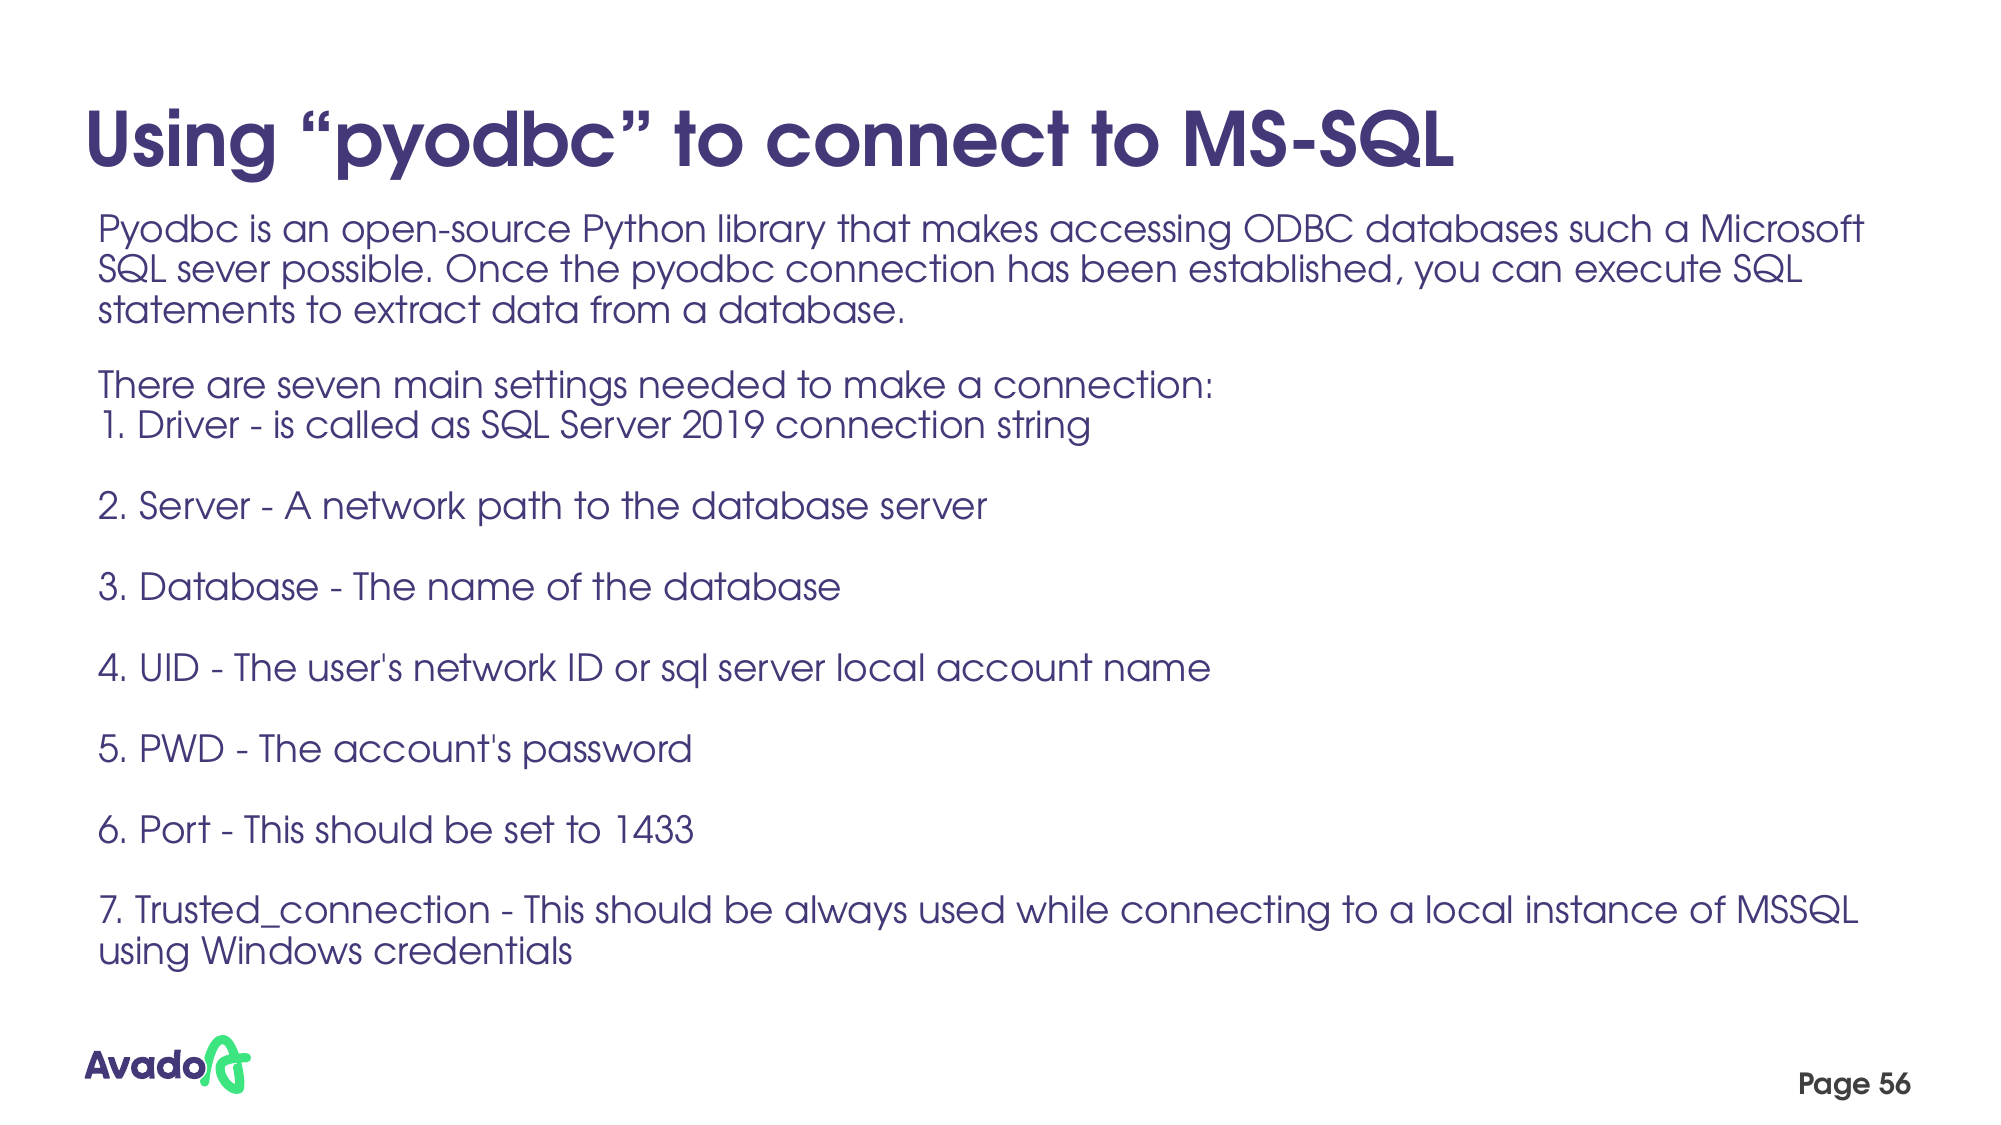

# Using “pyodbc” to connect to MS-SQL
Pyodbc is an open-source Python library that makes accessing ODBC databases such a Microsoft SQL sever possible. Once the pyodbc connection has been established, you can execute SQL statements to extract data from a database.

There are seven main settings needed to make a connection:
1. Driver - is called as SQL Server 2019 connection string

2. Server - A network path to the database server

3. Database - The name of the database

4. UID - The user's network ID or sql server local account name

5. PWD - The account's password

6. Port - This should be set to 1433

7. Trusted_connection - This should be always used while connecting to a local instance of MSSQL using Windows credentials
Page 56